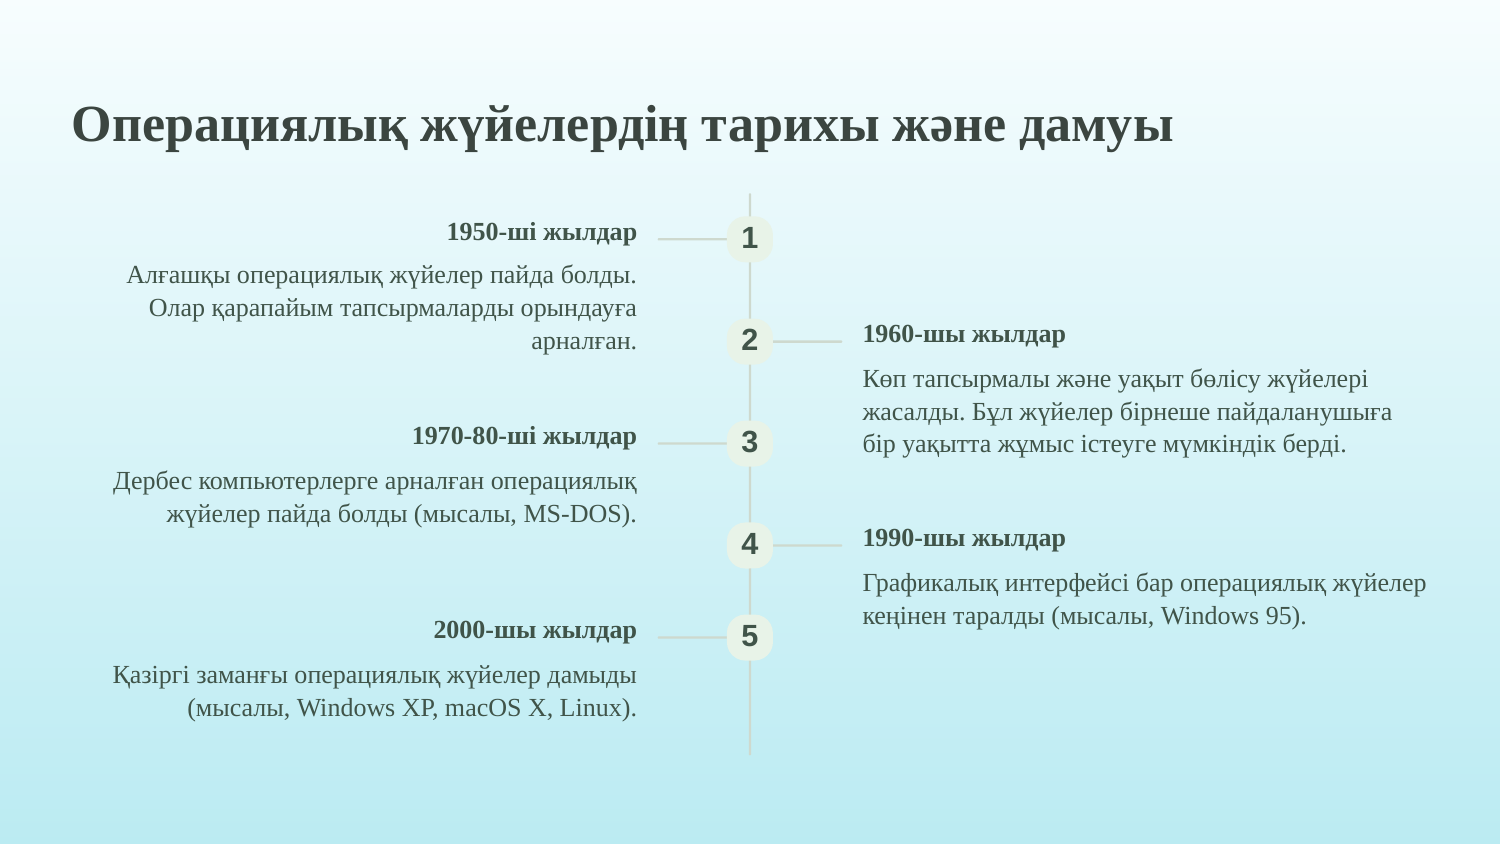

Операциялық жүйелердің тарихы және дамуы

1950-ші жылдар

1

Алғашқы операциялық жүйелер пайда болды. Олар қарапайым тапсырмаларды орындауға арналған.
1960-шы жылдар

2

Көп тапсырмалы және уақыт бөлісу жүйелері жасалды. Бұл жүйелер бірнеше пайдаланушыға бір уақытта жұмыс істеуге мүмкіндік берді.
1970-80-ші жылдар

3

Дербес компьютерлерге арналған операциялық жүйелер пайда болды (мысалы, MS-DOS).
1990-шы жылдар

4

Графикалық интерфейсі бар операциялық жүйелер кеңінен таралды (мысалы, Windows 95).
2000-шы жылдар

5

Қазіргі заманғы операциялық жүйелер дамыды (мысалы, Windows XP, macOS X, Linux).